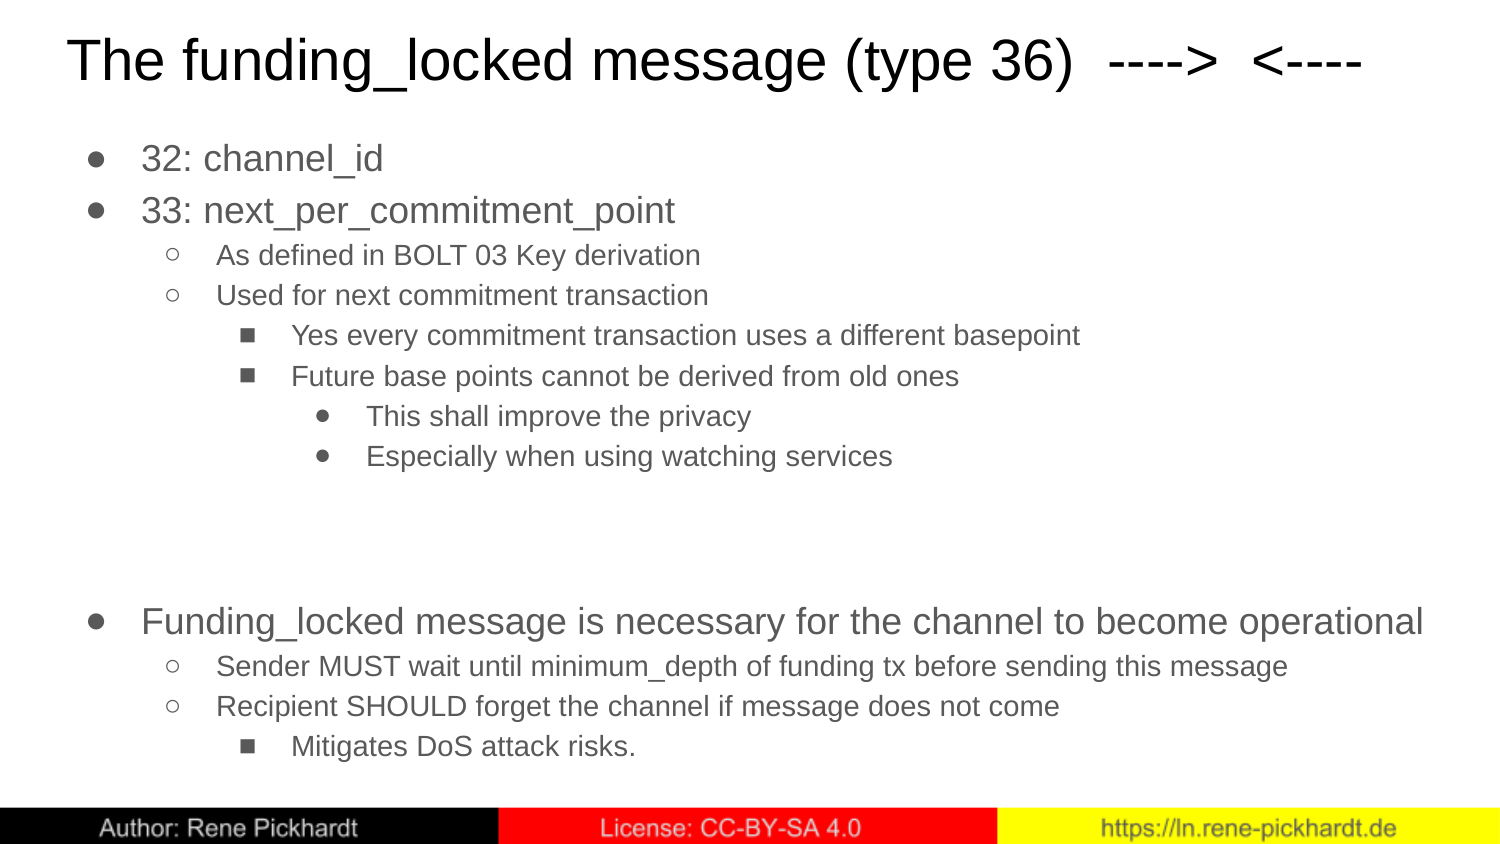

# The funding_locked message (type 36)  ---->  <----
32: channel_id
33: next_per_commitment_point
As defined in BOLT 03 Key derivation
Used for next commitment transaction
Yes every commitment transaction uses a different basepoint
Future base points cannot be derived from old ones
This shall improve the privacy
Especially when using watching services

Funding_locked message is necessary for the channel to become operational
Sender MUST wait until minimum_depth of funding tx before sending this message
Recipient SHOULD forget the channel if message does not come
Mitigates DoS attack risks.